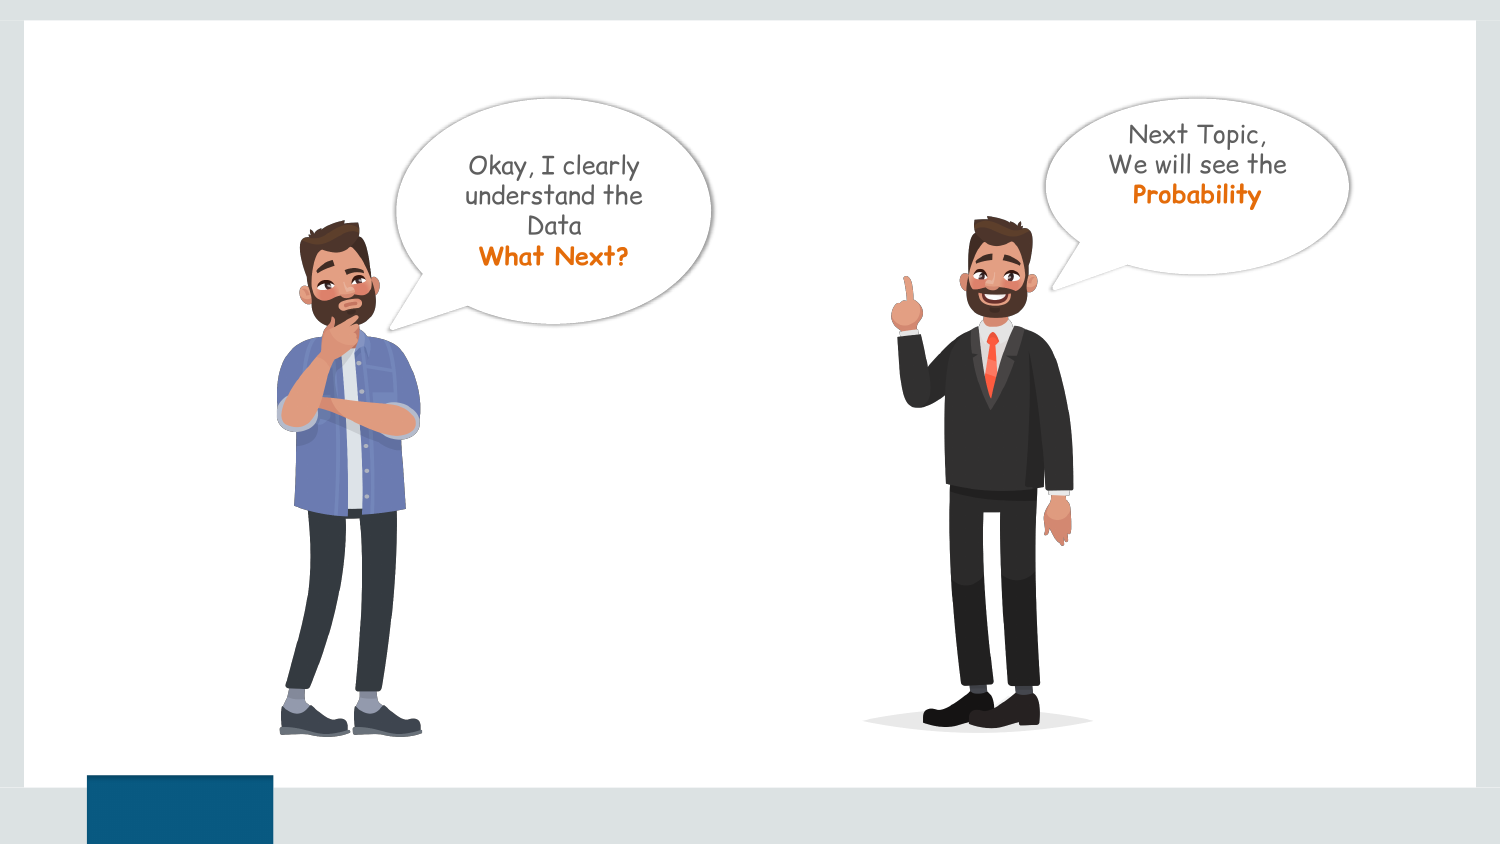

Next Topic, We will see the
Probability
Okay, I clearly understand the Data
What Next?